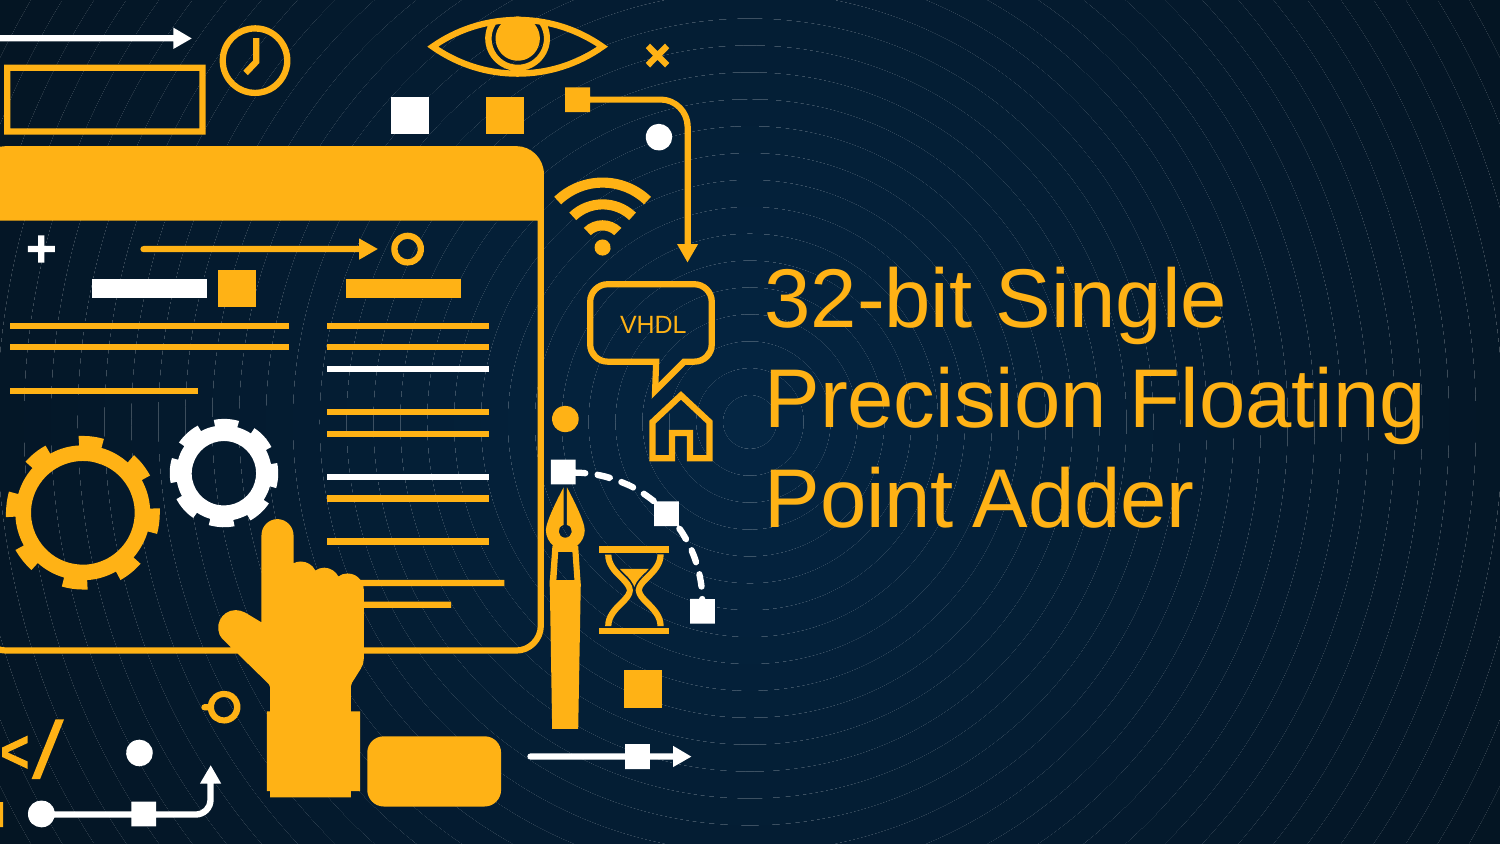

VHDL

# 32-bit Single Precision Floating Point Adder